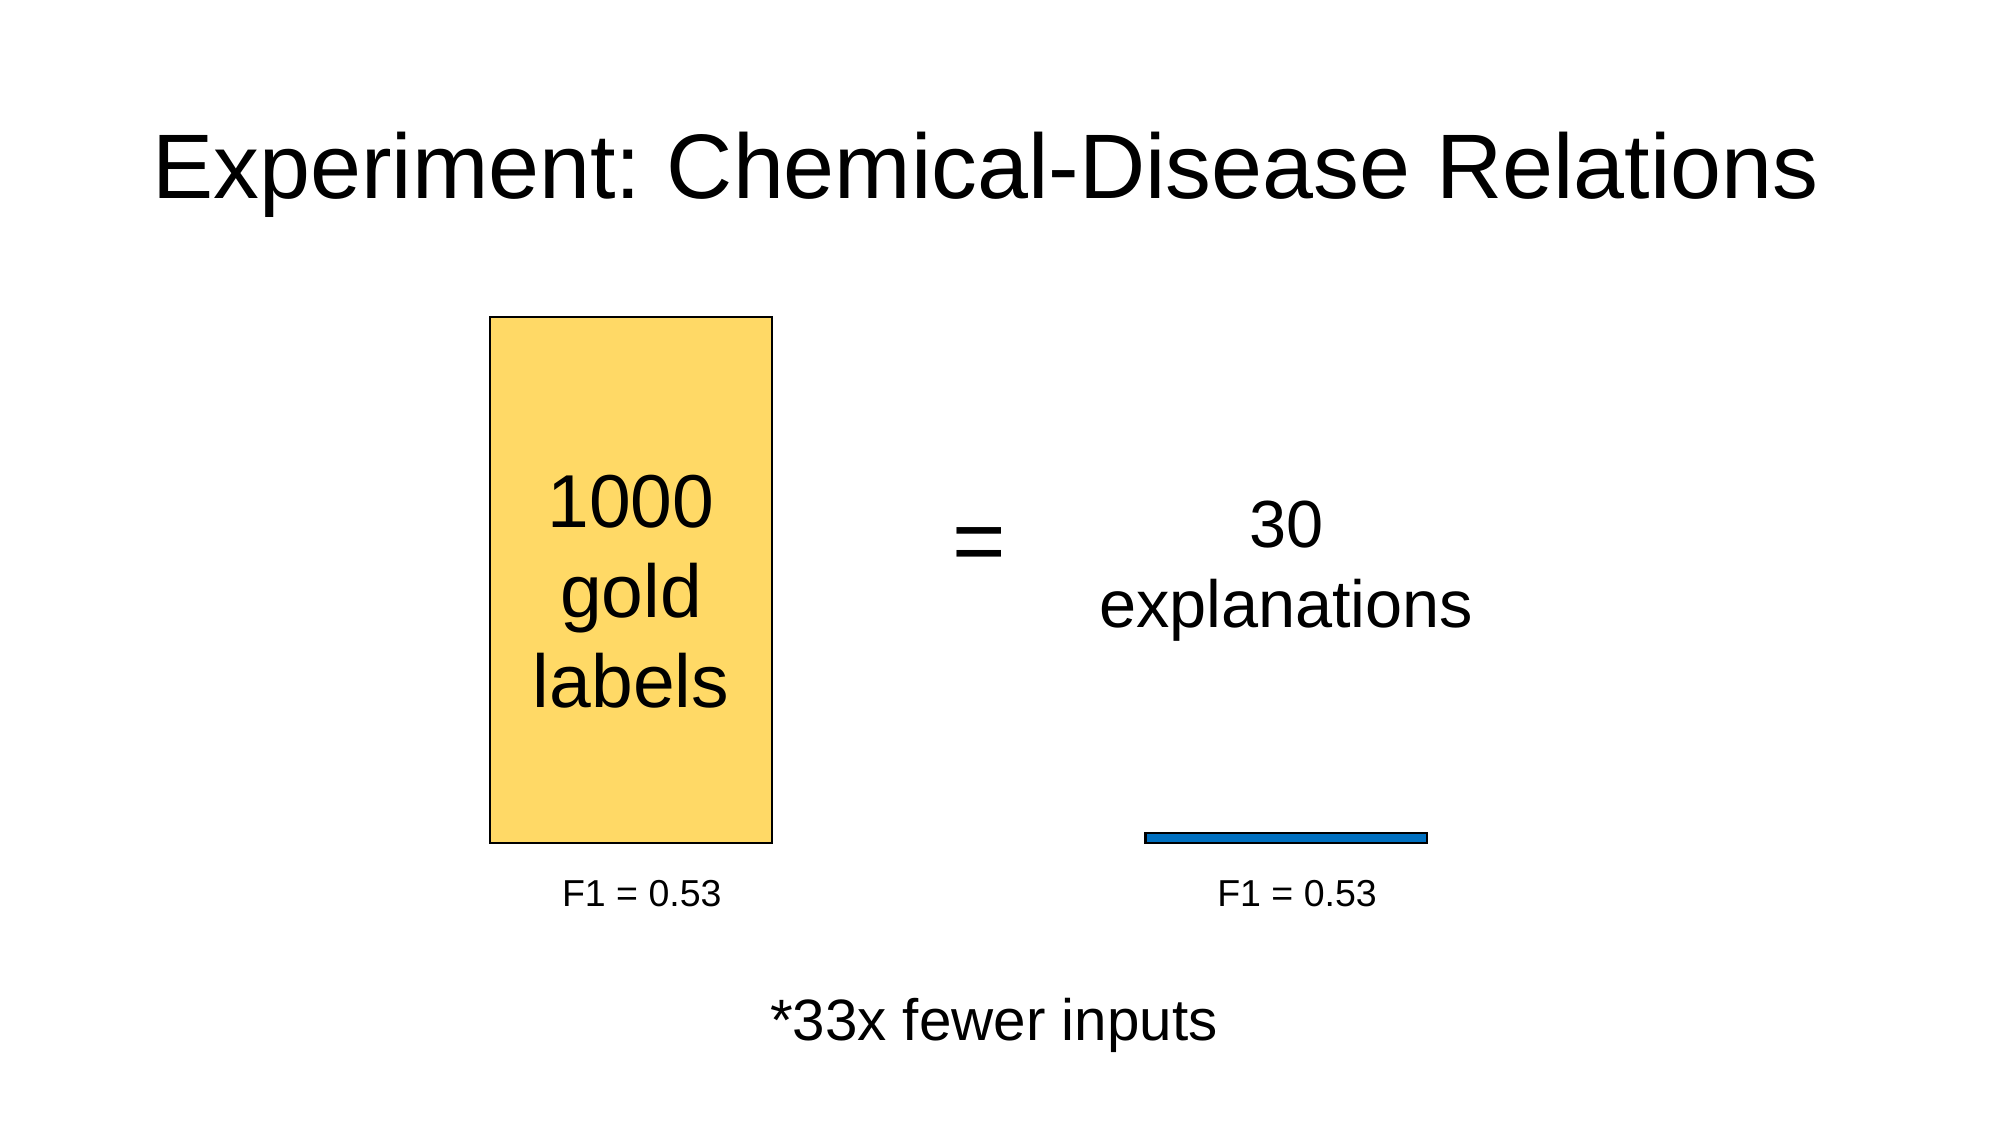

# Experiment: Chemical-Disease Relations

1000 gold labels
=
30 explanations

F1 = 0.53
F1 = 0.53
*33x fewer inputs